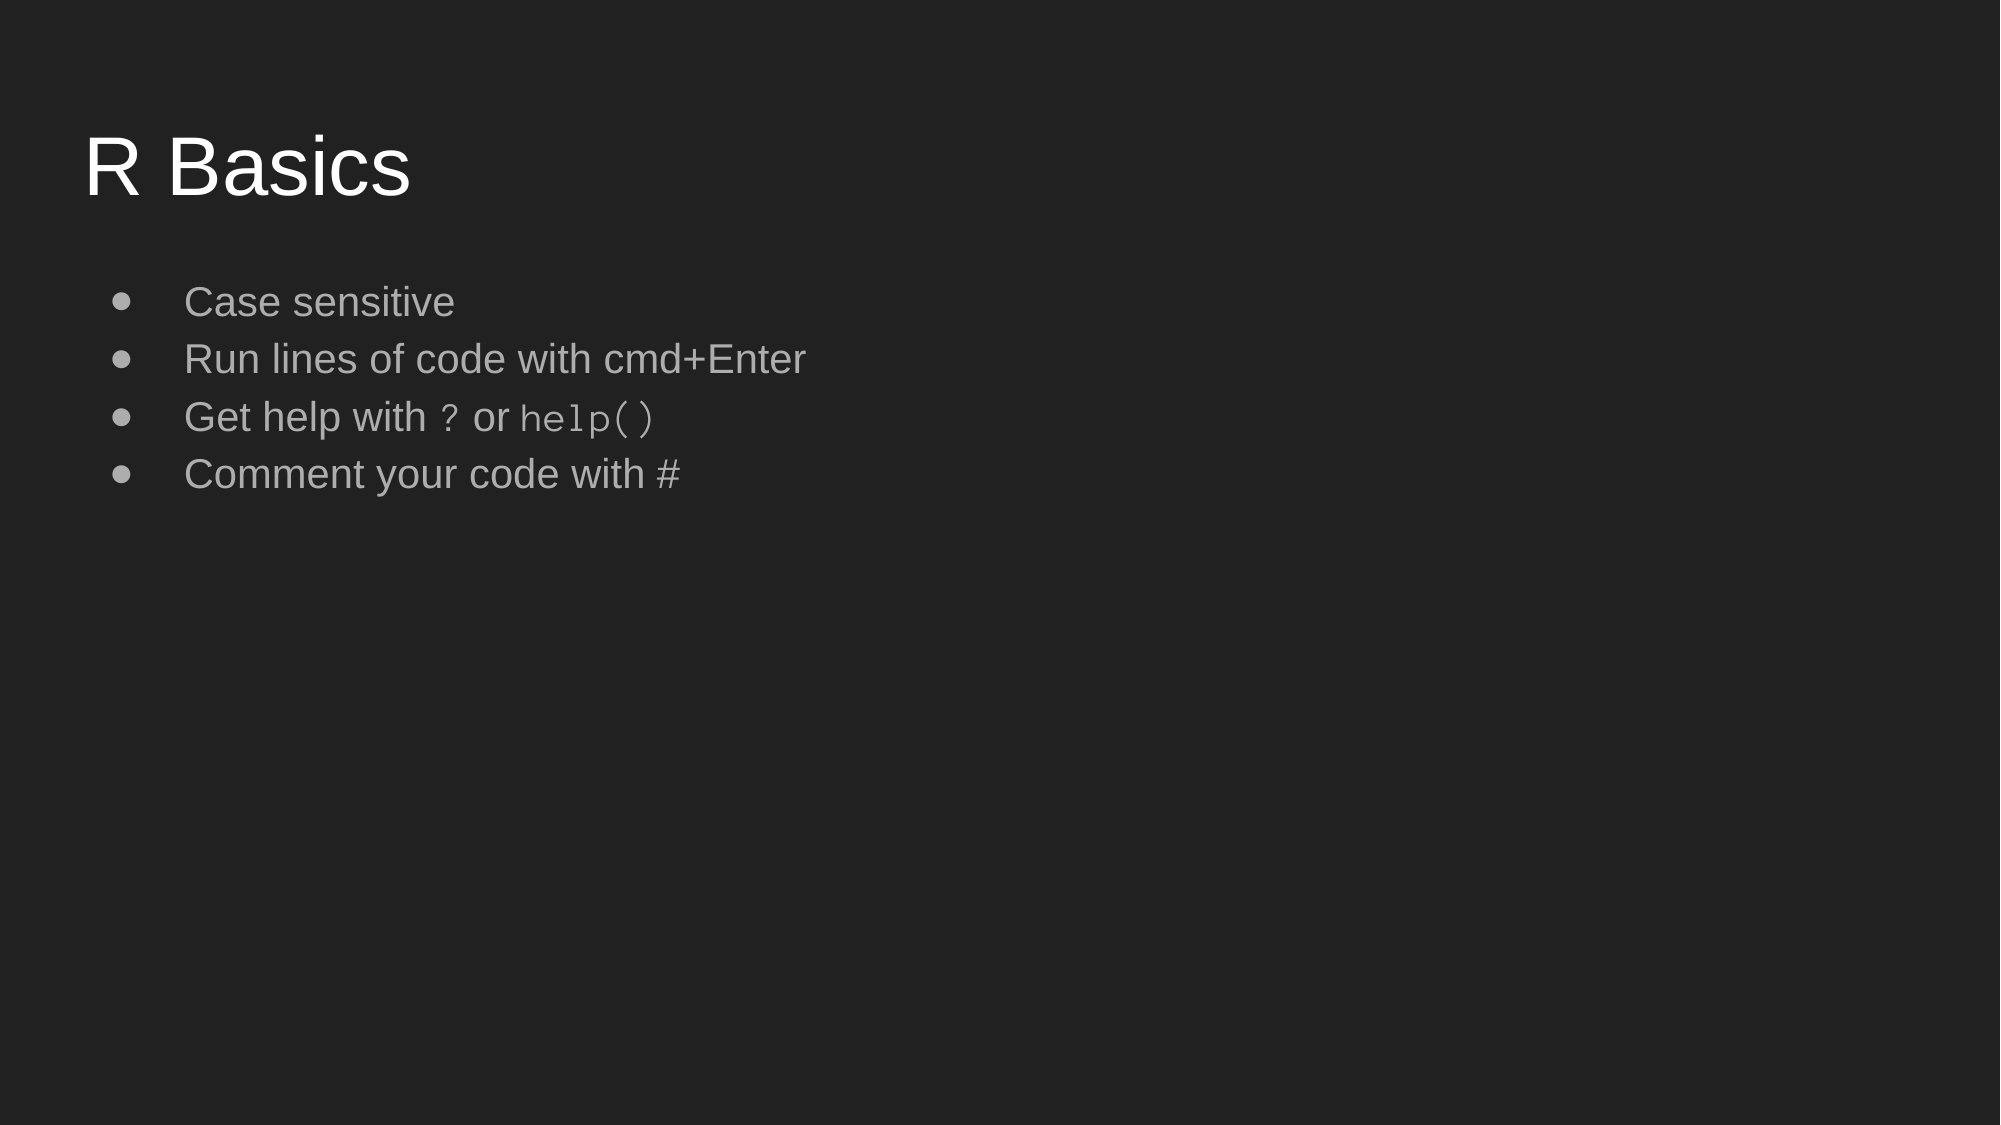

# R Basics
Case sensitive
Run lines of code with cmd+Enter
Get help with ? or help()
Comment your code with #